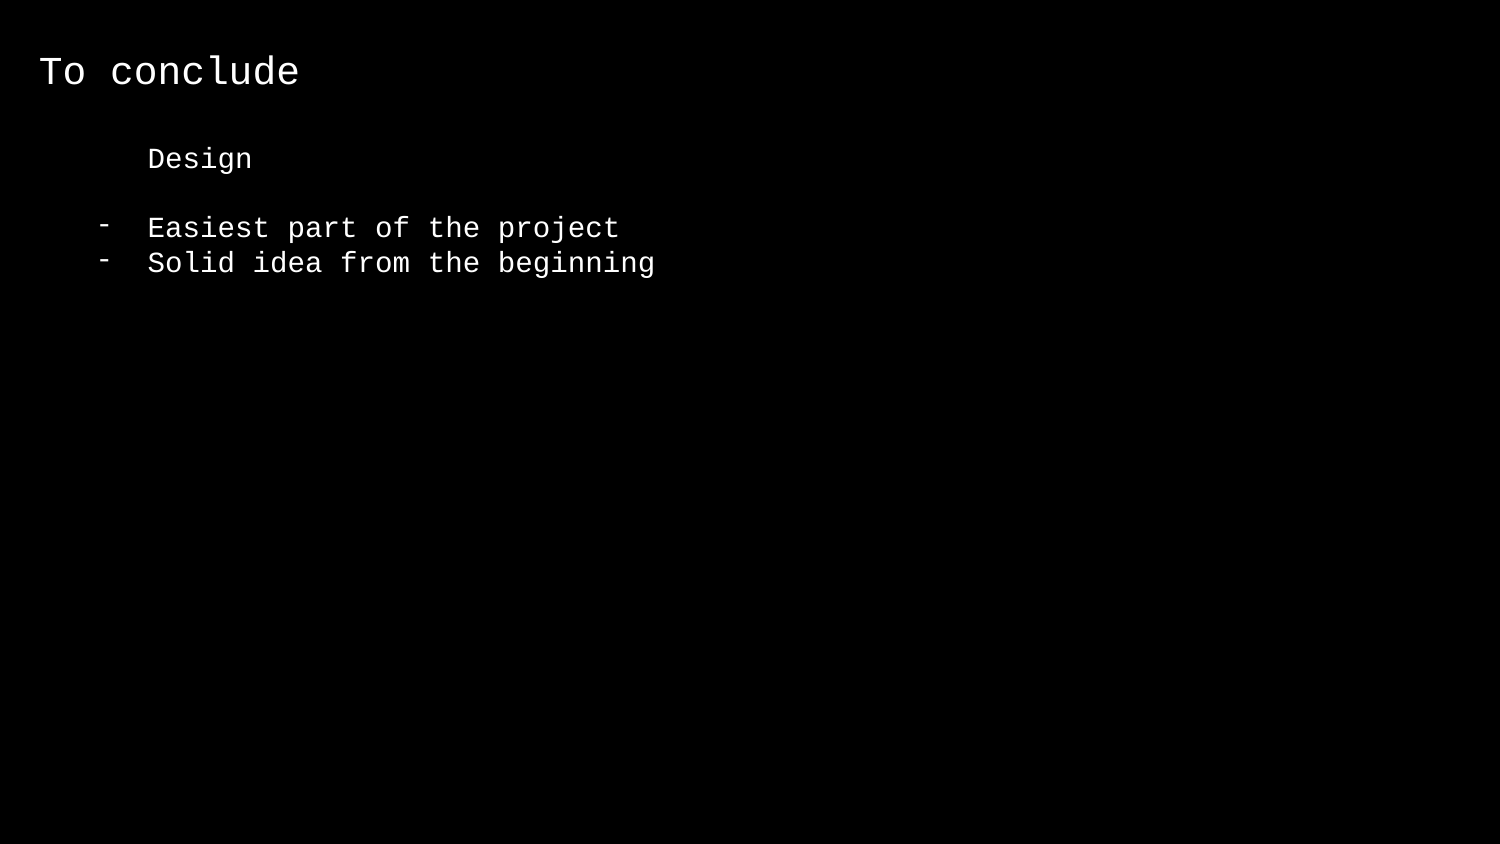

To conclude
Design

Easiest part of the project
Solid idea from the beginning